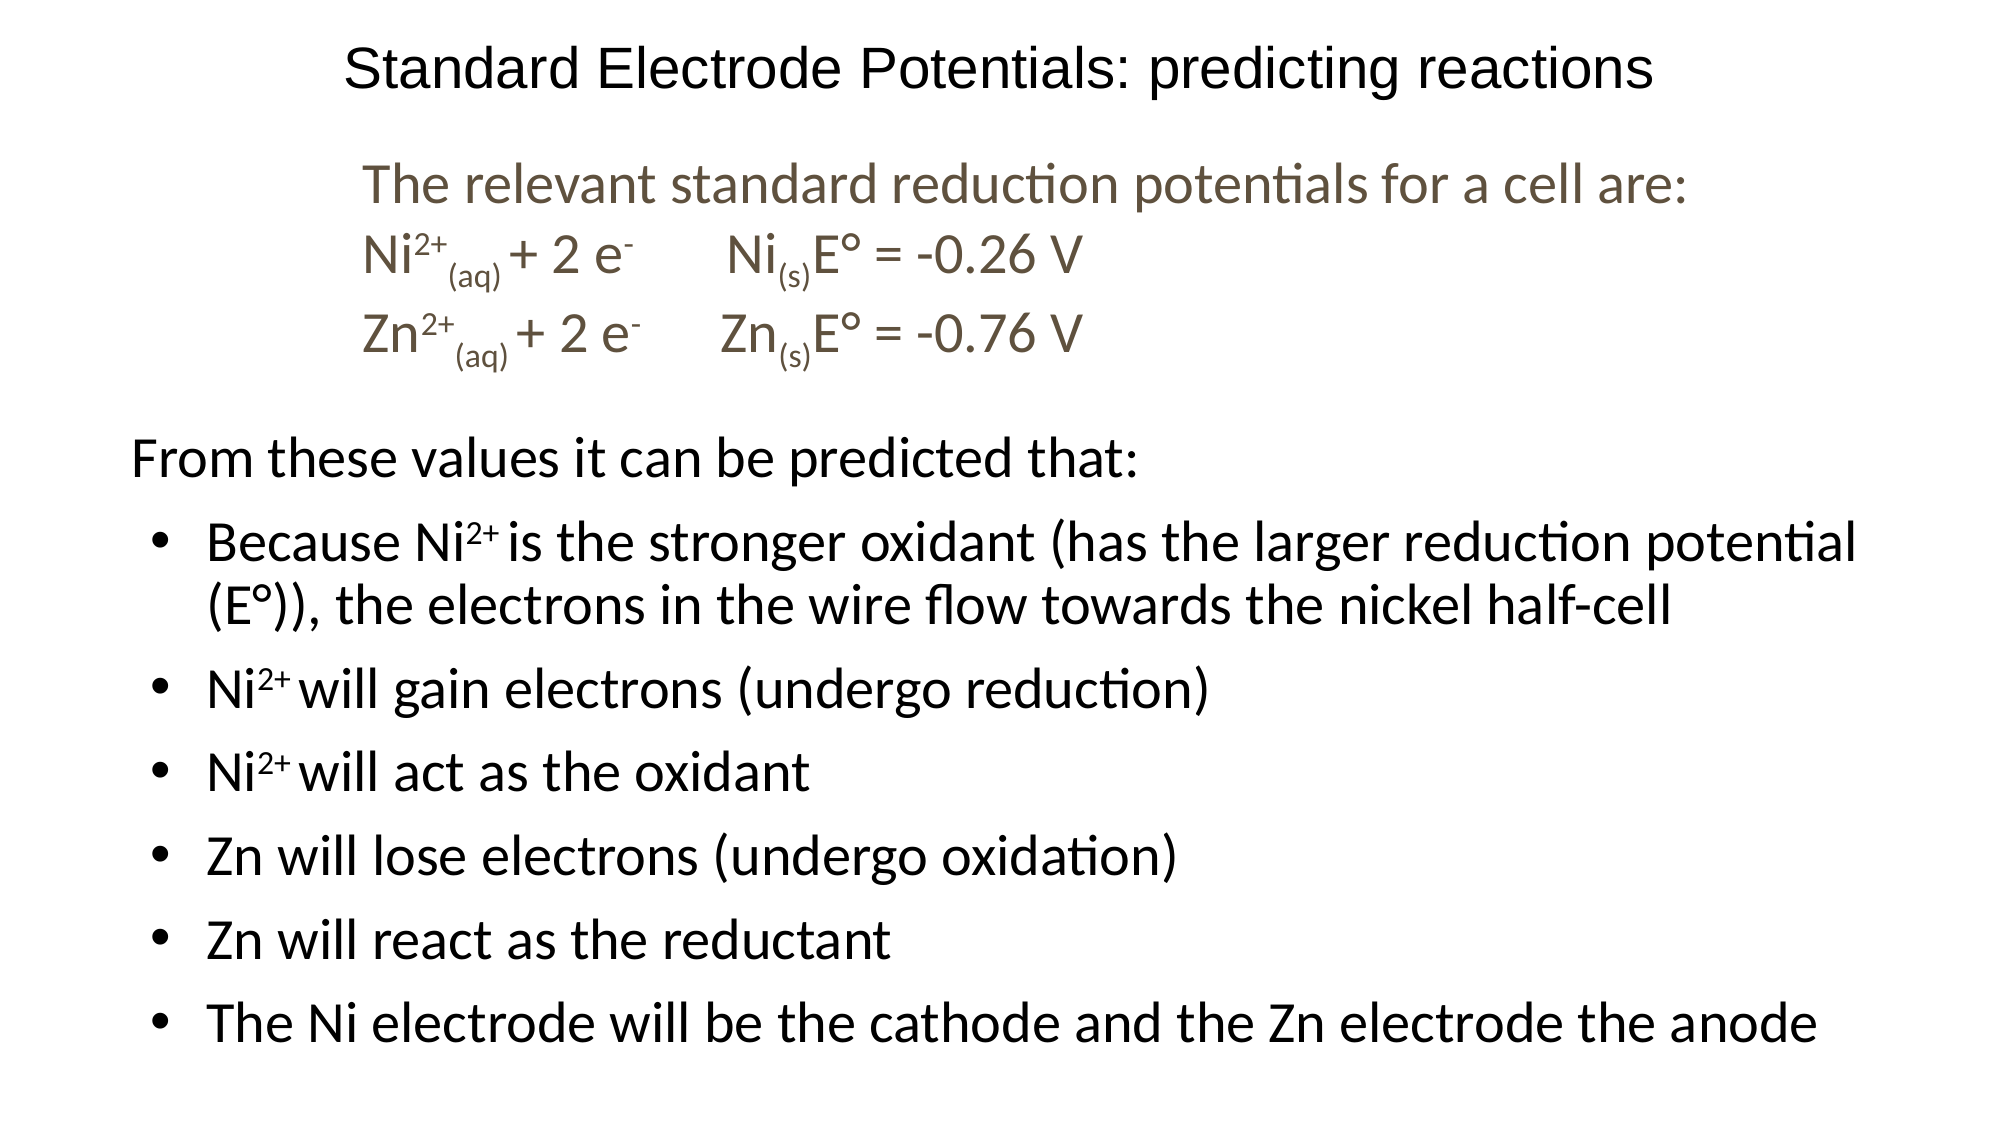

Standard Electrode Potentials: predicting reactions
The relevant standard reduction potentials for a cell are:
Ni2+(aq) + 2 e-       Ni(s)	E° = -0.26 V
Zn2+(aq) + 2 e-      Zn(s)	E° = -0.76 V
From these values it can be predicted that:
Because Ni2+ is the stronger oxidant (has the larger reduction potential (E°)), the electrons in the wire flow towards the nickel half-cell
Ni2+ will gain electrons (undergo reduction)
Ni2+ will act as the oxidant
Zn will lose electrons (undergo oxidation)
Zn will react as the reductant
The Ni electrode will be the cathode and the Zn electrode the anode